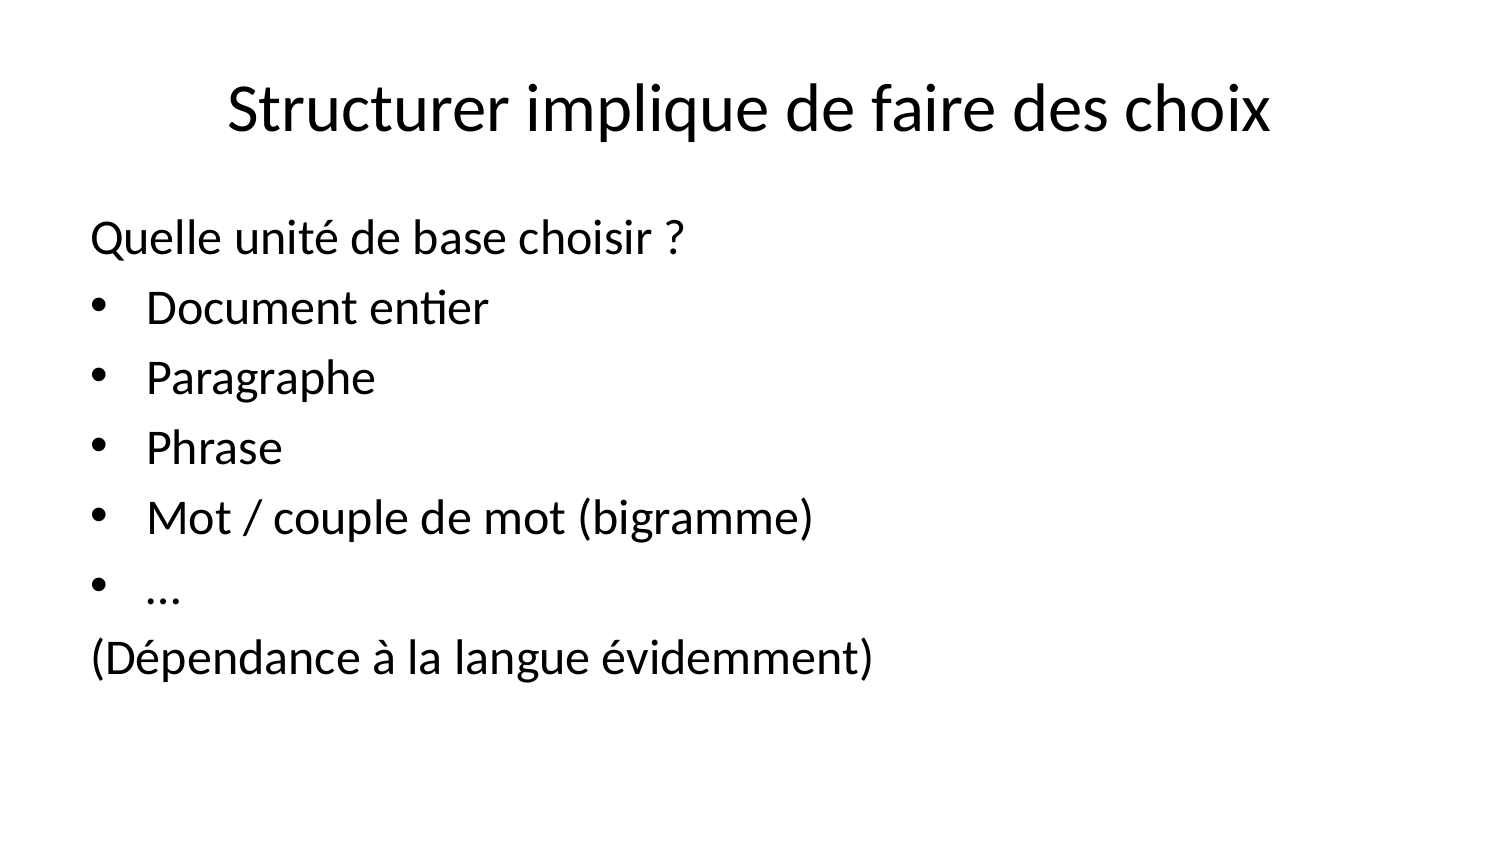

# Structurer implique de faire des choix
Quelle unité de base choisir ?
Document entier
Paragraphe
Phrase
Mot / couple de mot (bigramme)
…
(Dépendance à la langue évidemment)